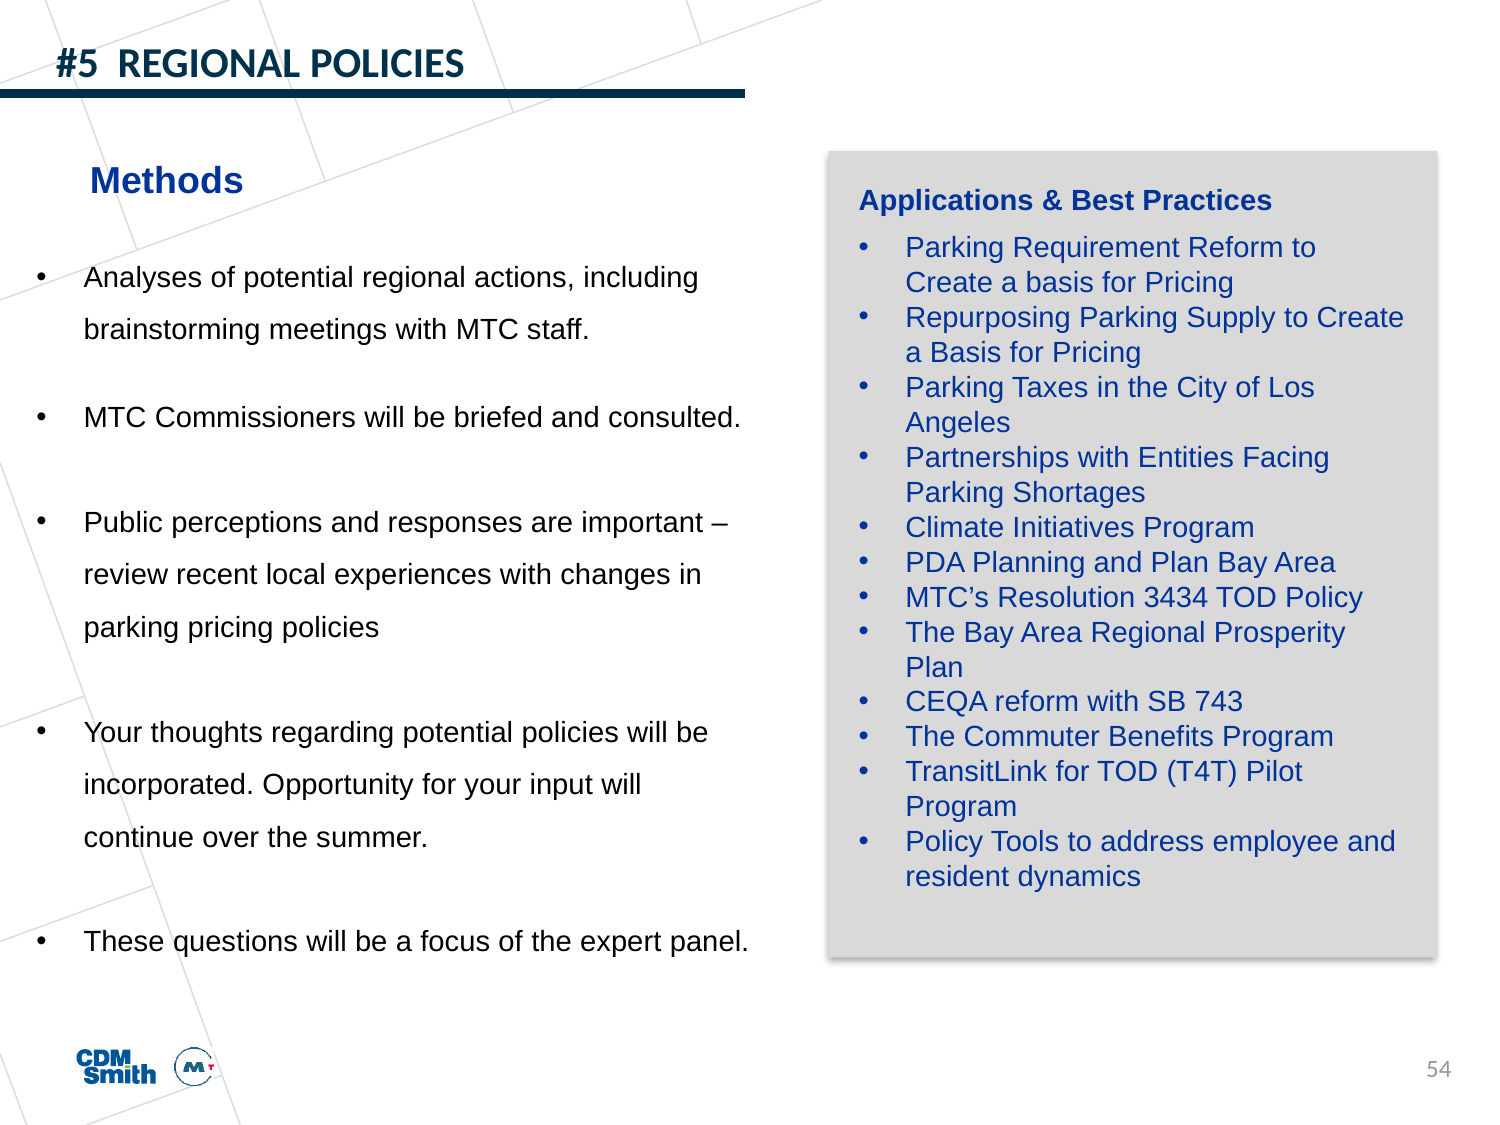

#5  REGIONAL POLICIES
Methods

Applications & Best Practices
Parking Requirement Reform to Create a basis for Pricing
Repurposing Parking Supply to Create a Basis for Pricing
Parking Taxes in the City of Los Angeles
Partnerships with Entities Facing Parking Shortages
Climate Initiatives Program
PDA Planning and Plan Bay Area
MTC’s Resolution 3434 TOD Policy
The Bay Area Regional Prosperity Plan
CEQA reform with SB 743
The Commuter Benefits Program
TransitLink for TOD (T4T) Pilot Program
Policy Tools to address employee and resident dynamics

Analyses of potential regional actions, including brainstorming meetings with MTC staff.
MTC Commissioners will be briefed and consulted.

Public perceptions and responses are important – review recent local experiences with changes in parking pricing policies
Your thoughts regarding potential policies will be incorporated. Opportunity for your input will continue over the summer.

These questions will be a focus of the expert panel.
54